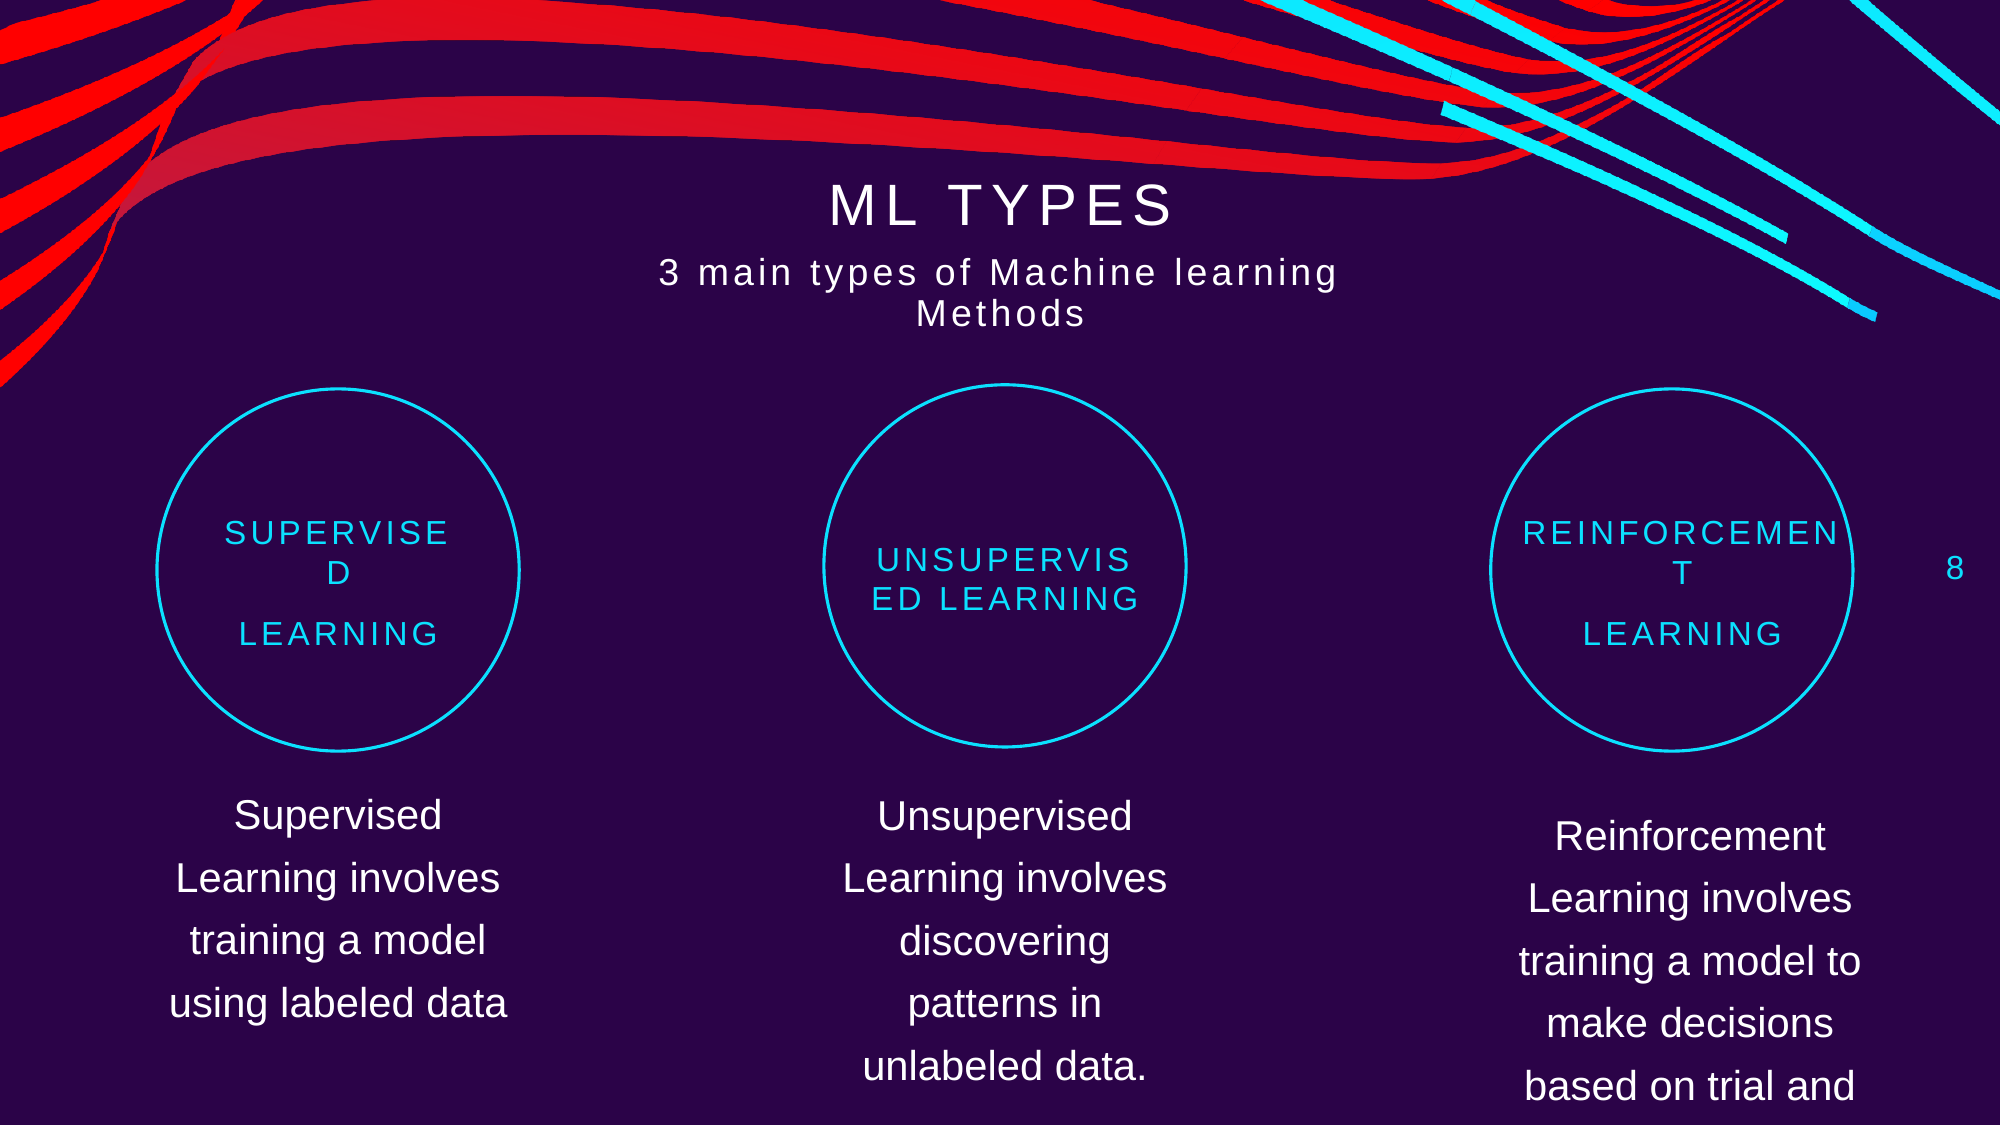

# ML Types
3 main types of Machine learning Methods

Unsupervised Learning
Reinforcement
Learning
Supervised
Learning
8
Supervised Learning involves training a model using labeled data
Unsupervised Learning involves discovering patterns in unlabeled data.
Reinforcement Learning involves training a model to make decisions based on trial and error.
​